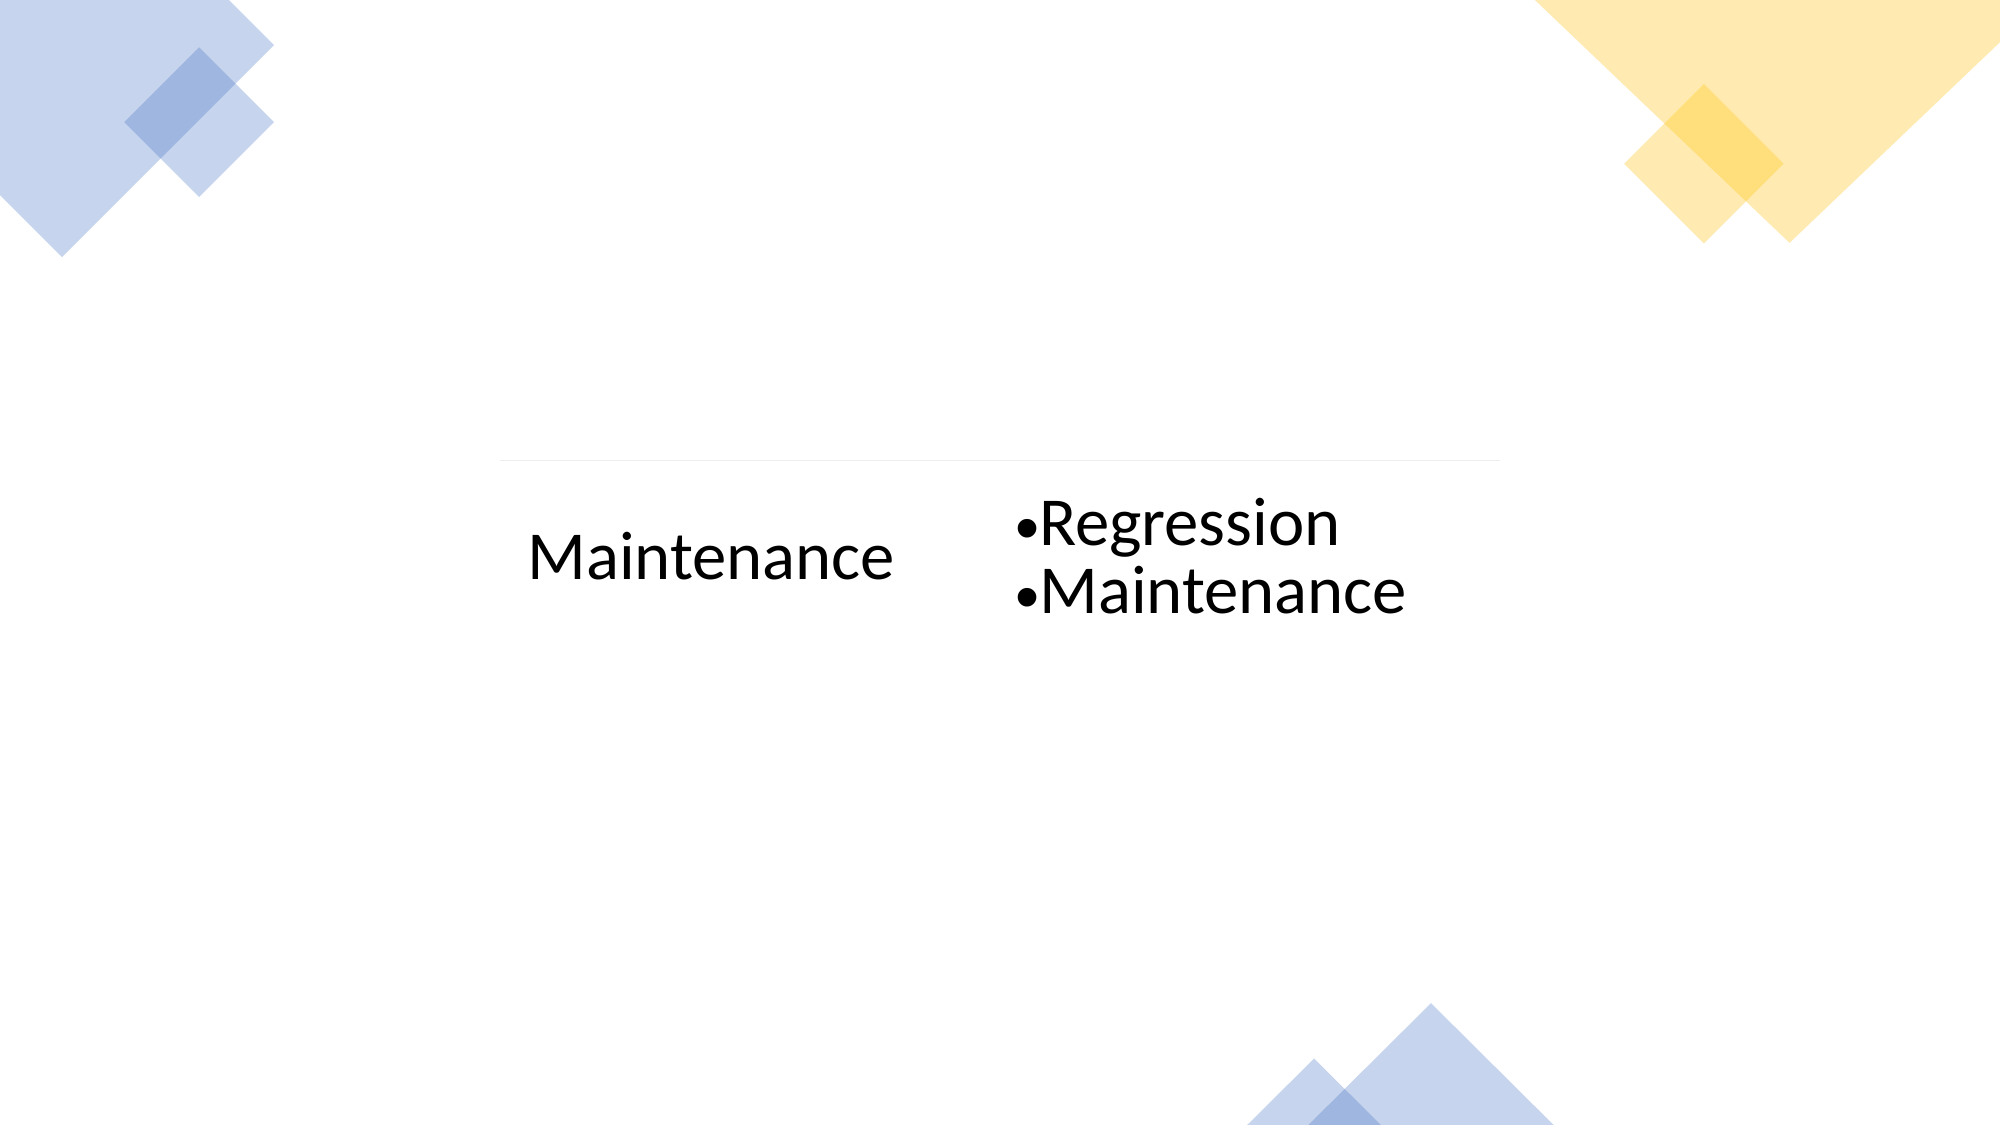

| Maintenance | Regression Maintenance |
| --- | --- |